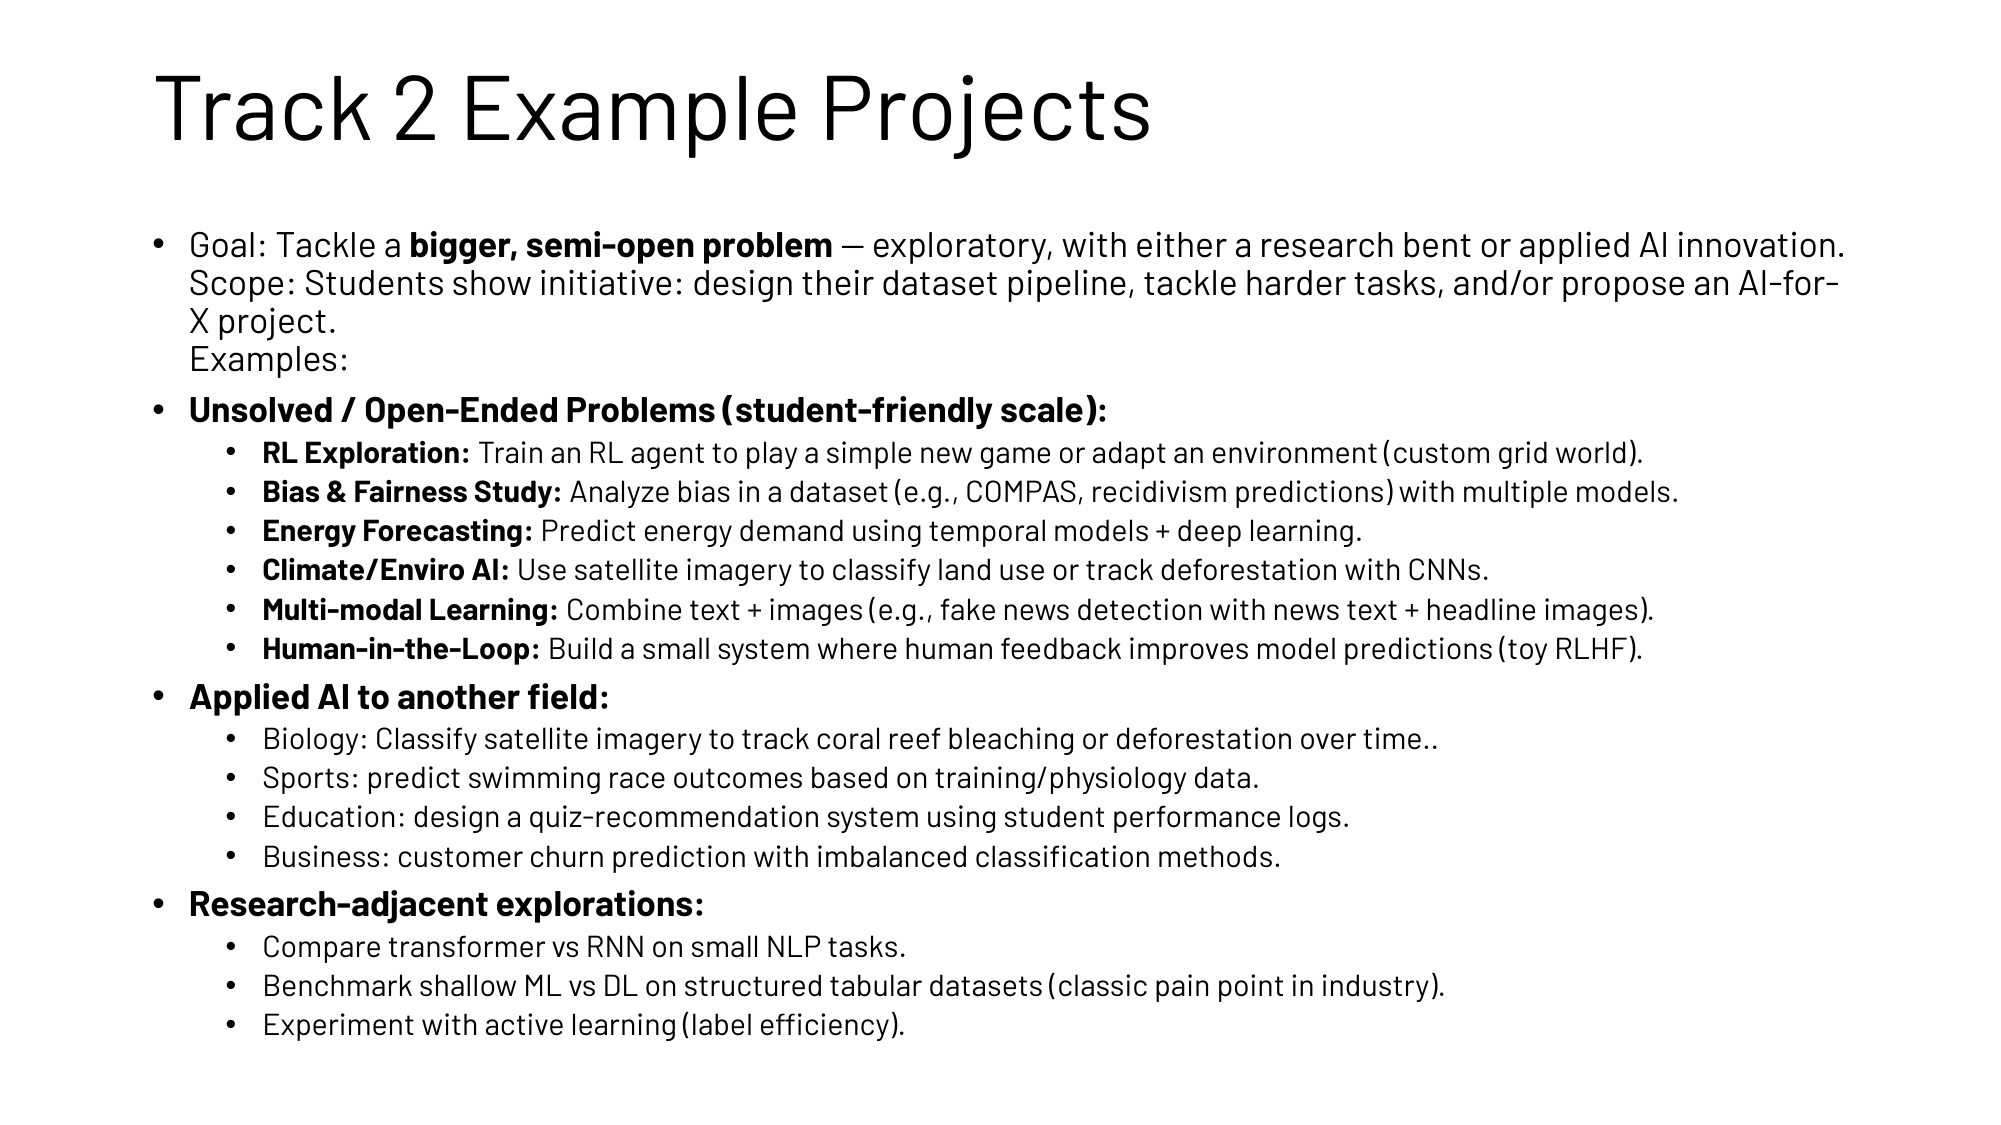

# Track 2 Example Projects
Goal: Tackle a bigger, semi-open problem — exploratory, with either a research bent or applied AI innovation.
Scope: Students show initiative: design their dataset pipeline, tackle harder tasks, and/or propose an AI-for-X project.
Examples:
Unsolved / Open-Ended Problems (student-friendly scale):
RL Exploration: Train an RL agent to play a simple new game or adapt an environment (custom grid world).
Bias & Fairness Study: Analyze bias in a dataset (e.g., COMPAS, recidivism predictions) with multiple models.
Energy Forecasting: Predict energy demand using temporal models + deep learning.
Climate/Enviro AI: Use satellite imagery to classify land use or track deforestation with CNNs.
Multi-modal Learning: Combine text + images (e.g., fake news detection with news text + headline images).
Human-in-the-Loop: Build a small system where human feedback improves model predictions (toy RLHF).
Applied AI to another field:
Biology: Classify satellite imagery to track coral reef bleaching or deforestation over time..
Sports: predict swimming race outcomes based on training/physiology data.
Education: design a quiz-recommendation system using student performance logs.
Business: customer churn prediction with imbalanced classification methods.
Research-adjacent explorations:
Compare transformer vs RNN on small NLP tasks.
Benchmark shallow ML vs DL on structured tabular datasets (classic pain point in industry).
Experiment with active learning (label efficiency).